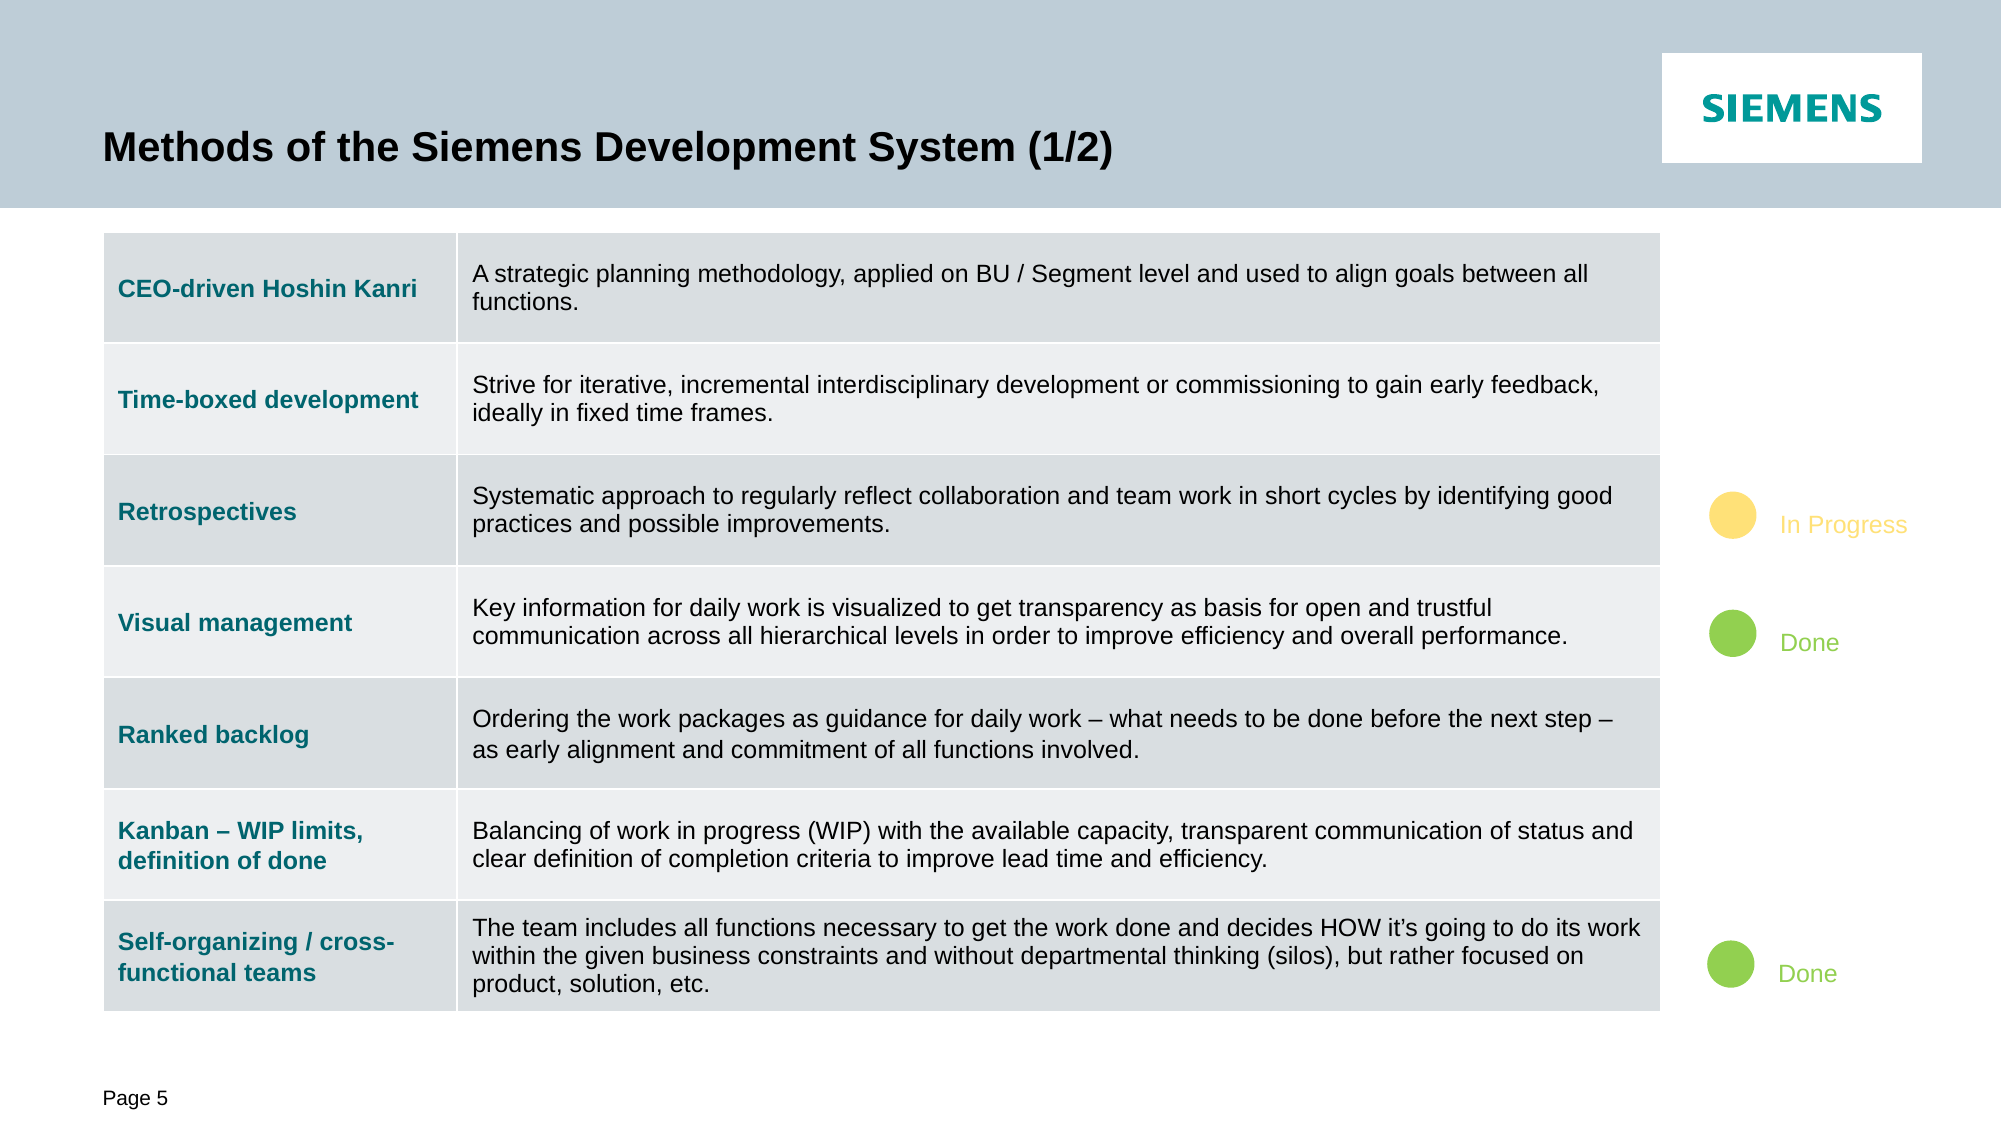

# Methods of the Siemens Development System (1/2)
| CEO-driven Hoshin Kanri | A strategic planning methodology, applied on BU / Segment level and used to align goals between all functions. |
| --- | --- |
| Time-boxed development | Strive for iterative, incremental interdisciplinary development or commissioning to gain early feedback, ideally in fixed time frames. |
| Retrospectives | Systematic approach to regularly reflect collaboration and team work in short cycles by identifying good practices and possible improvements. |
| Visual management | Key information for daily work is visualized to get transparency as basis for open and trustful communication across all hierarchical levels in order to improve efficiency and overall performance. |
| Ranked backlog | Ordering the work packages as guidance for daily work – what needs to be done before the next step – as early alignment and commitment of all functions involved. |
| Kanban – WIP limits, definition of done | Balancing of work in progress (WIP) with the available capacity, transparent communication of status and clear definition of completion criteria to improve lead time and efficiency. |
| Self-organizing / cross-functional teams | The team includes all functions necessary to get the work done and decides HOW it’s going to do its work within the given business constraints and without departmental thinking (silos), but rather focused on product, solution, etc. |

In Progress

Done

Done